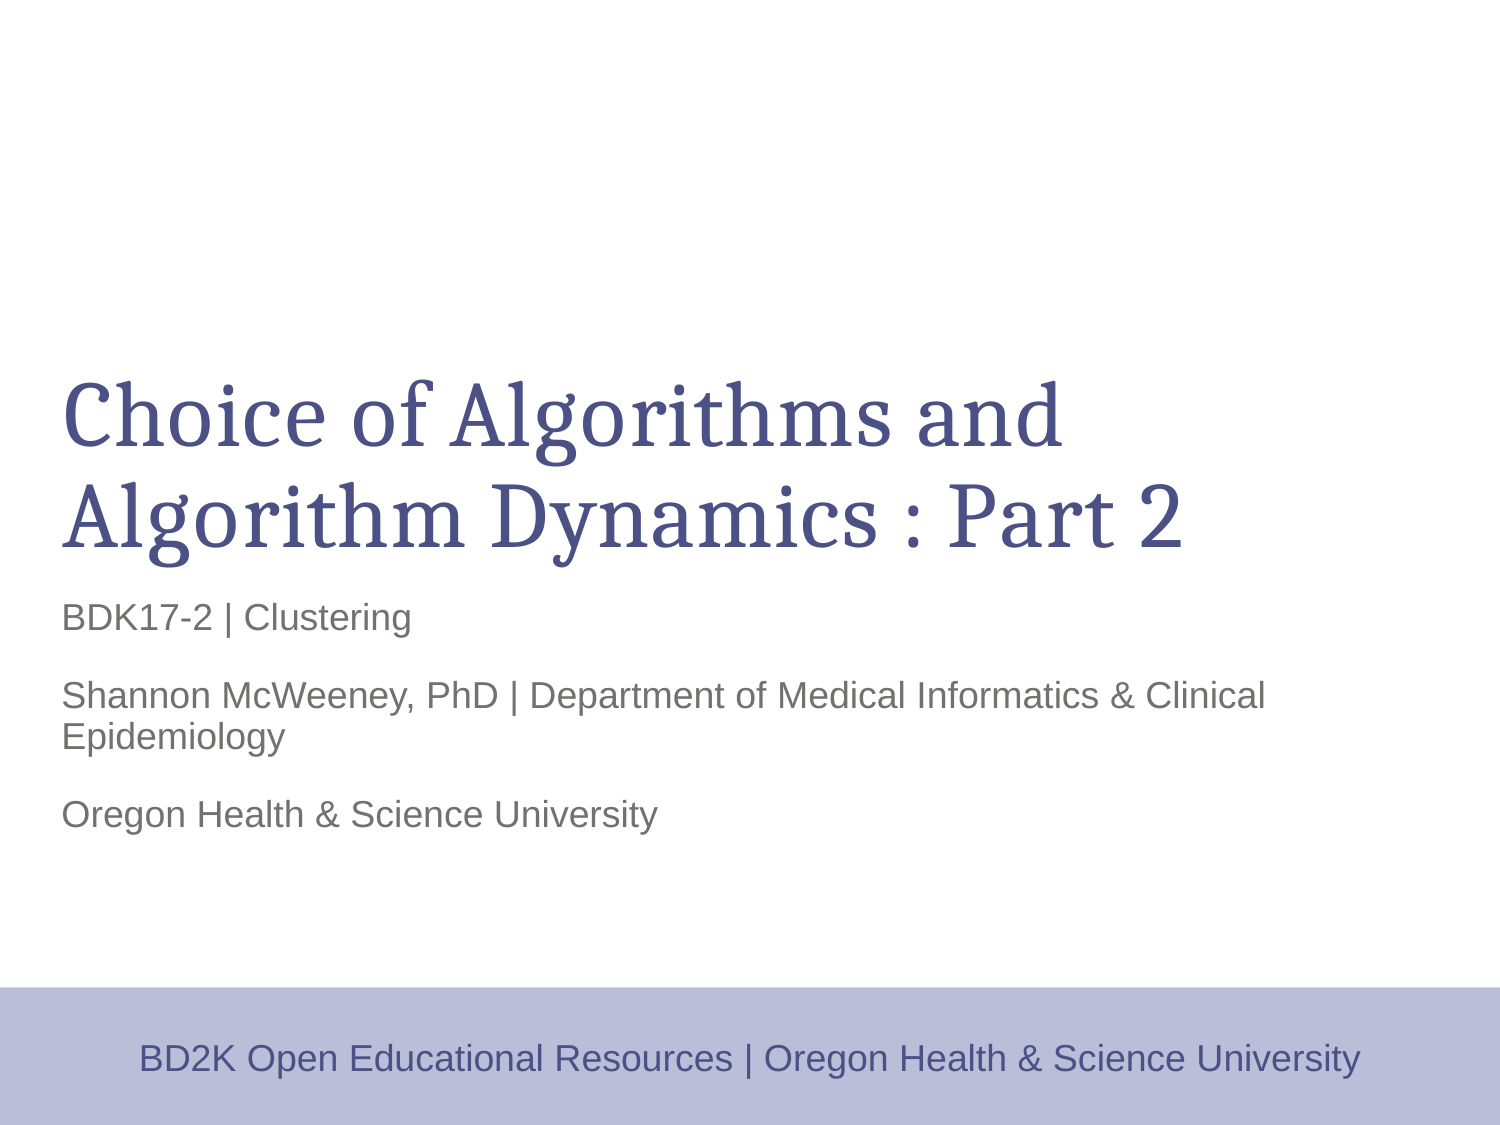

# Choice of Algorithms and Algorithm Dynamics : Part 2
BDK17-2 | Clustering
Shannon McWeeney, PhD | Department of Medical Informatics & Clinical Epidemiology
Oregon Health & Science University